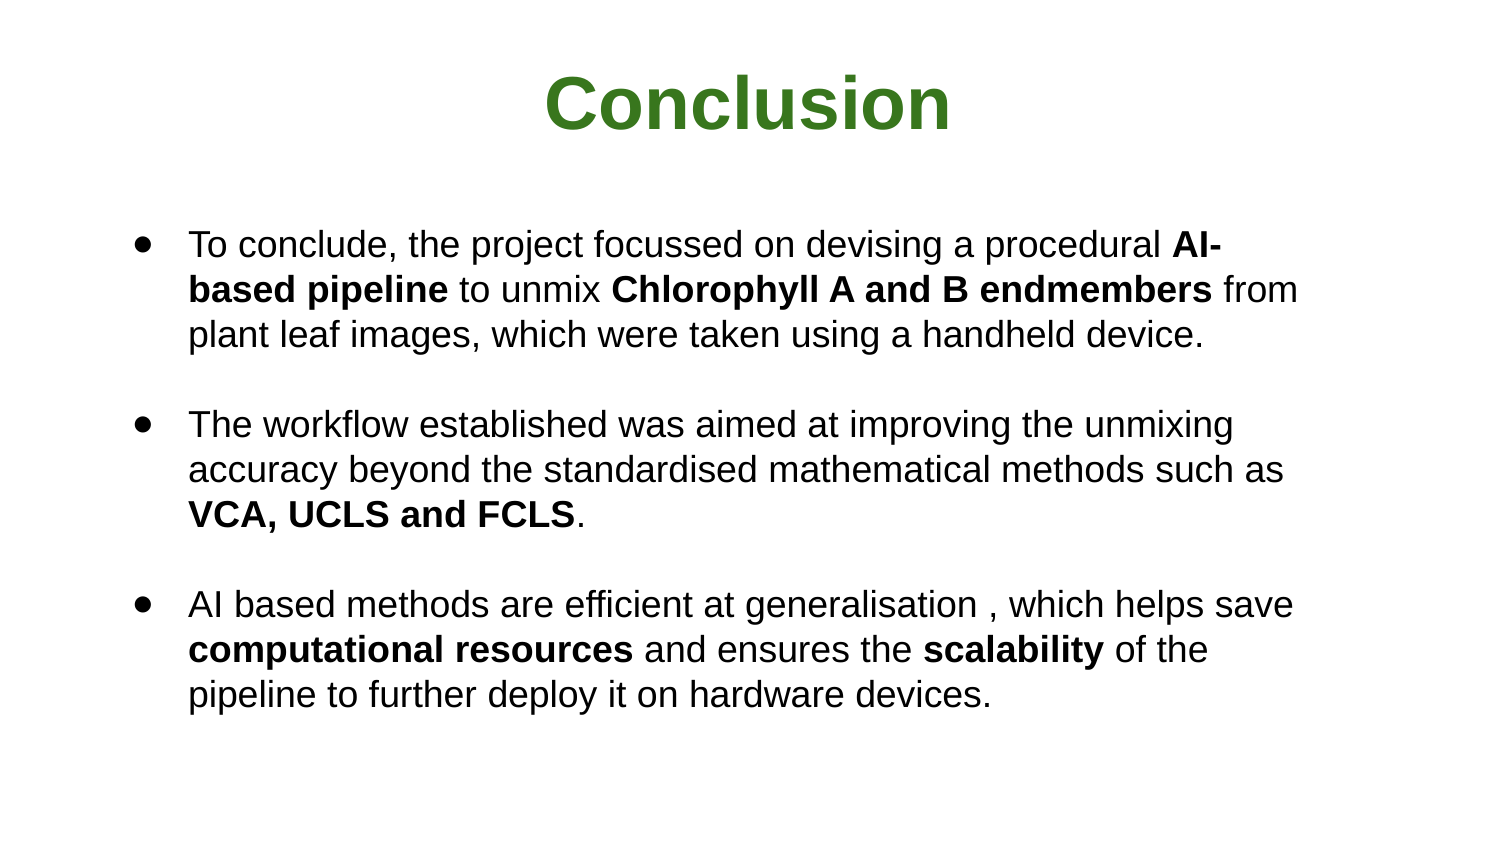

Conclusion
To conclude, the project focussed on devising a procedural AI-based pipeline to unmix Chlorophyll A and B endmembers from plant leaf images, which were taken using a handheld device.

The workflow established was aimed at improving the unmixing accuracy beyond the standardised mathematical methods such as VCA, UCLS and FCLS.

AI based methods are efficient at generalisation , which helps save computational resources and ensures the scalability of the pipeline to further deploy it on hardware devices.